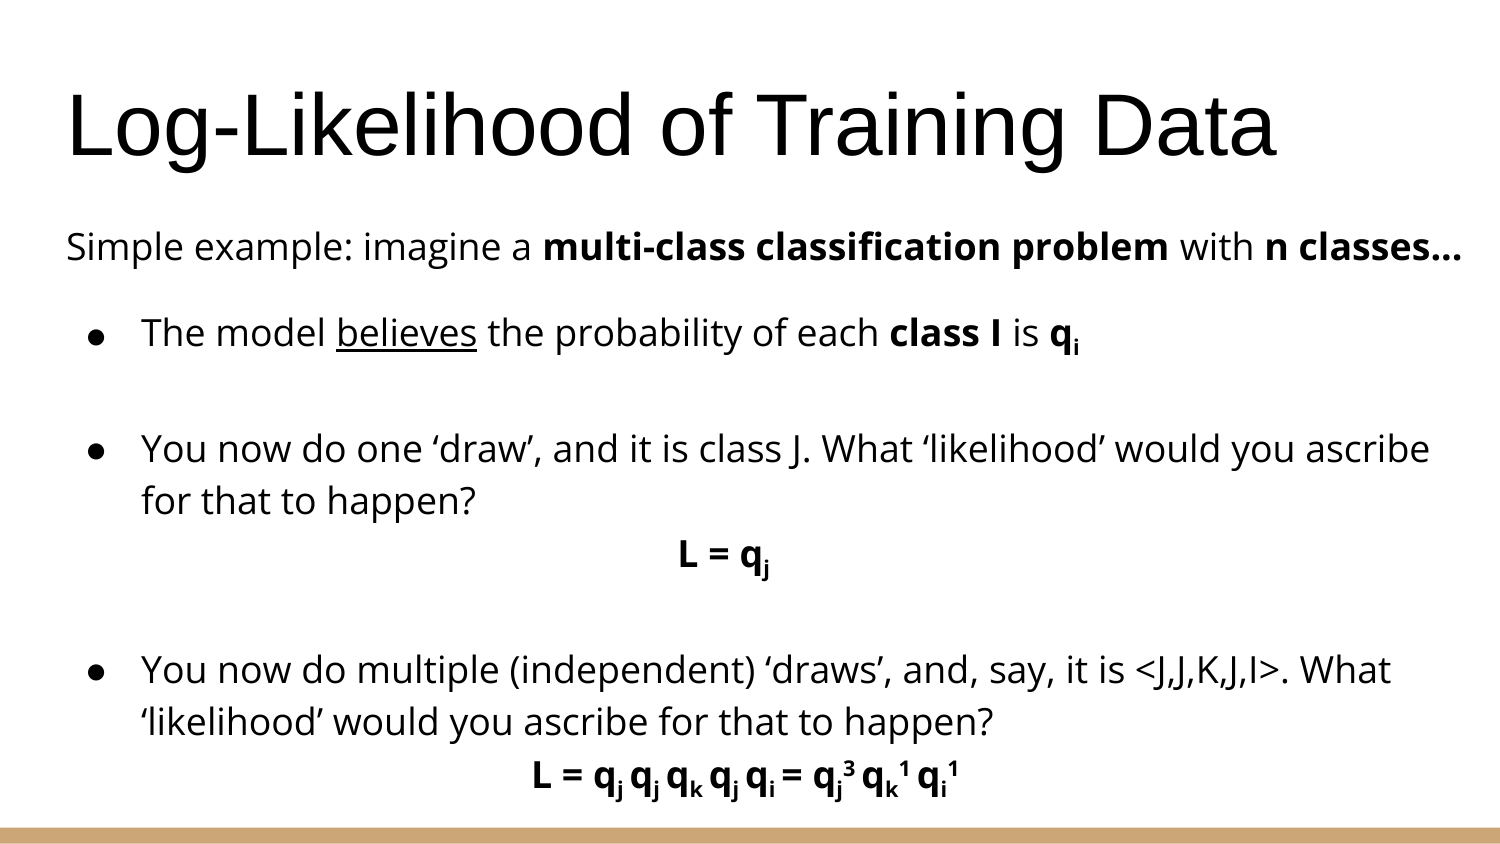

# Log-Likelihood of Training Data
Simple example: imagine a multi-class classification problem with n classes...
The model believes the probability of each class I is qi
You now do one ‘draw’, and it is class J. What ‘likelihood’ would you ascribe for that to happen?
                                                       L = qj
You now do multiple (independent) ‘draws’, and, say, it is <J,J,K,J,I>. What ‘likelihood’ would you ascribe for that to happen?
                                        L = qj qj qk qj qi = qj3 qk1 qi1